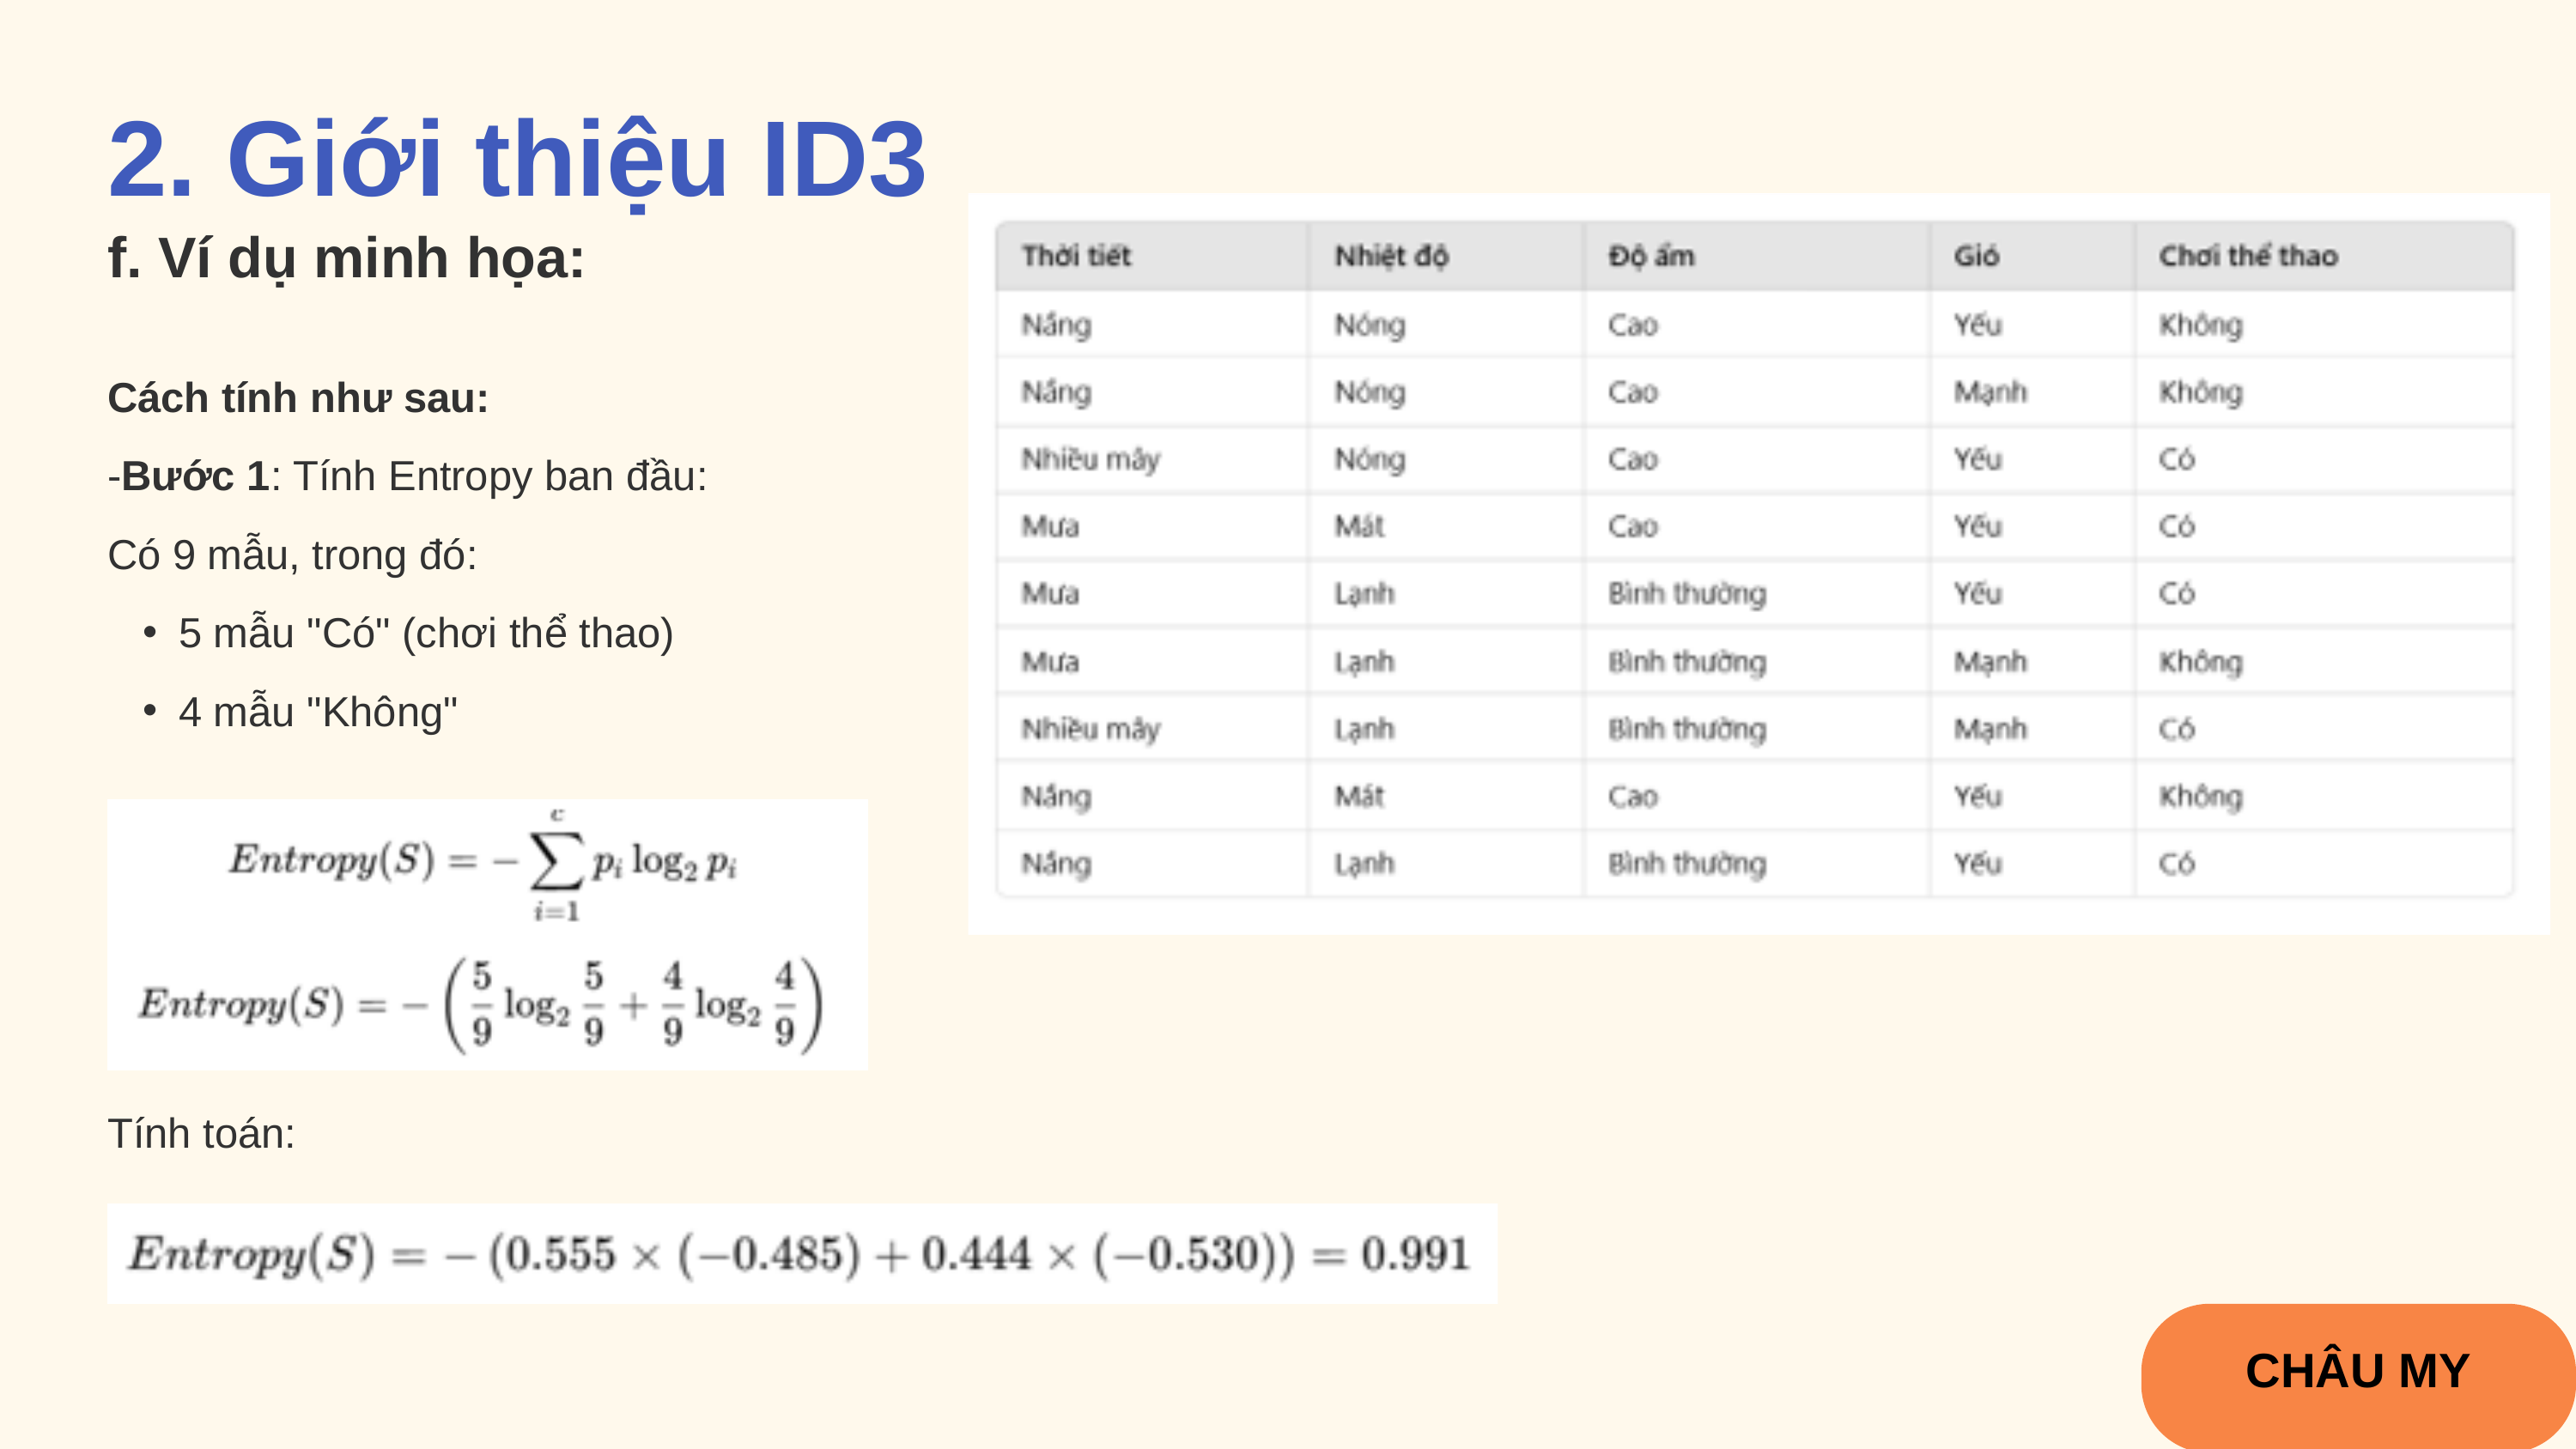

2. Giới thiệu ID3

f. Ví dụ minh họa:
Cách tính như sau:
-Bước 1: Tính Entropy ban đầu:
Có 9 mẫu, trong đó:
5 mẫu "Có" (chơi thể thao)
4 mẫu "Không"

Tính toán:

CHÂU MY